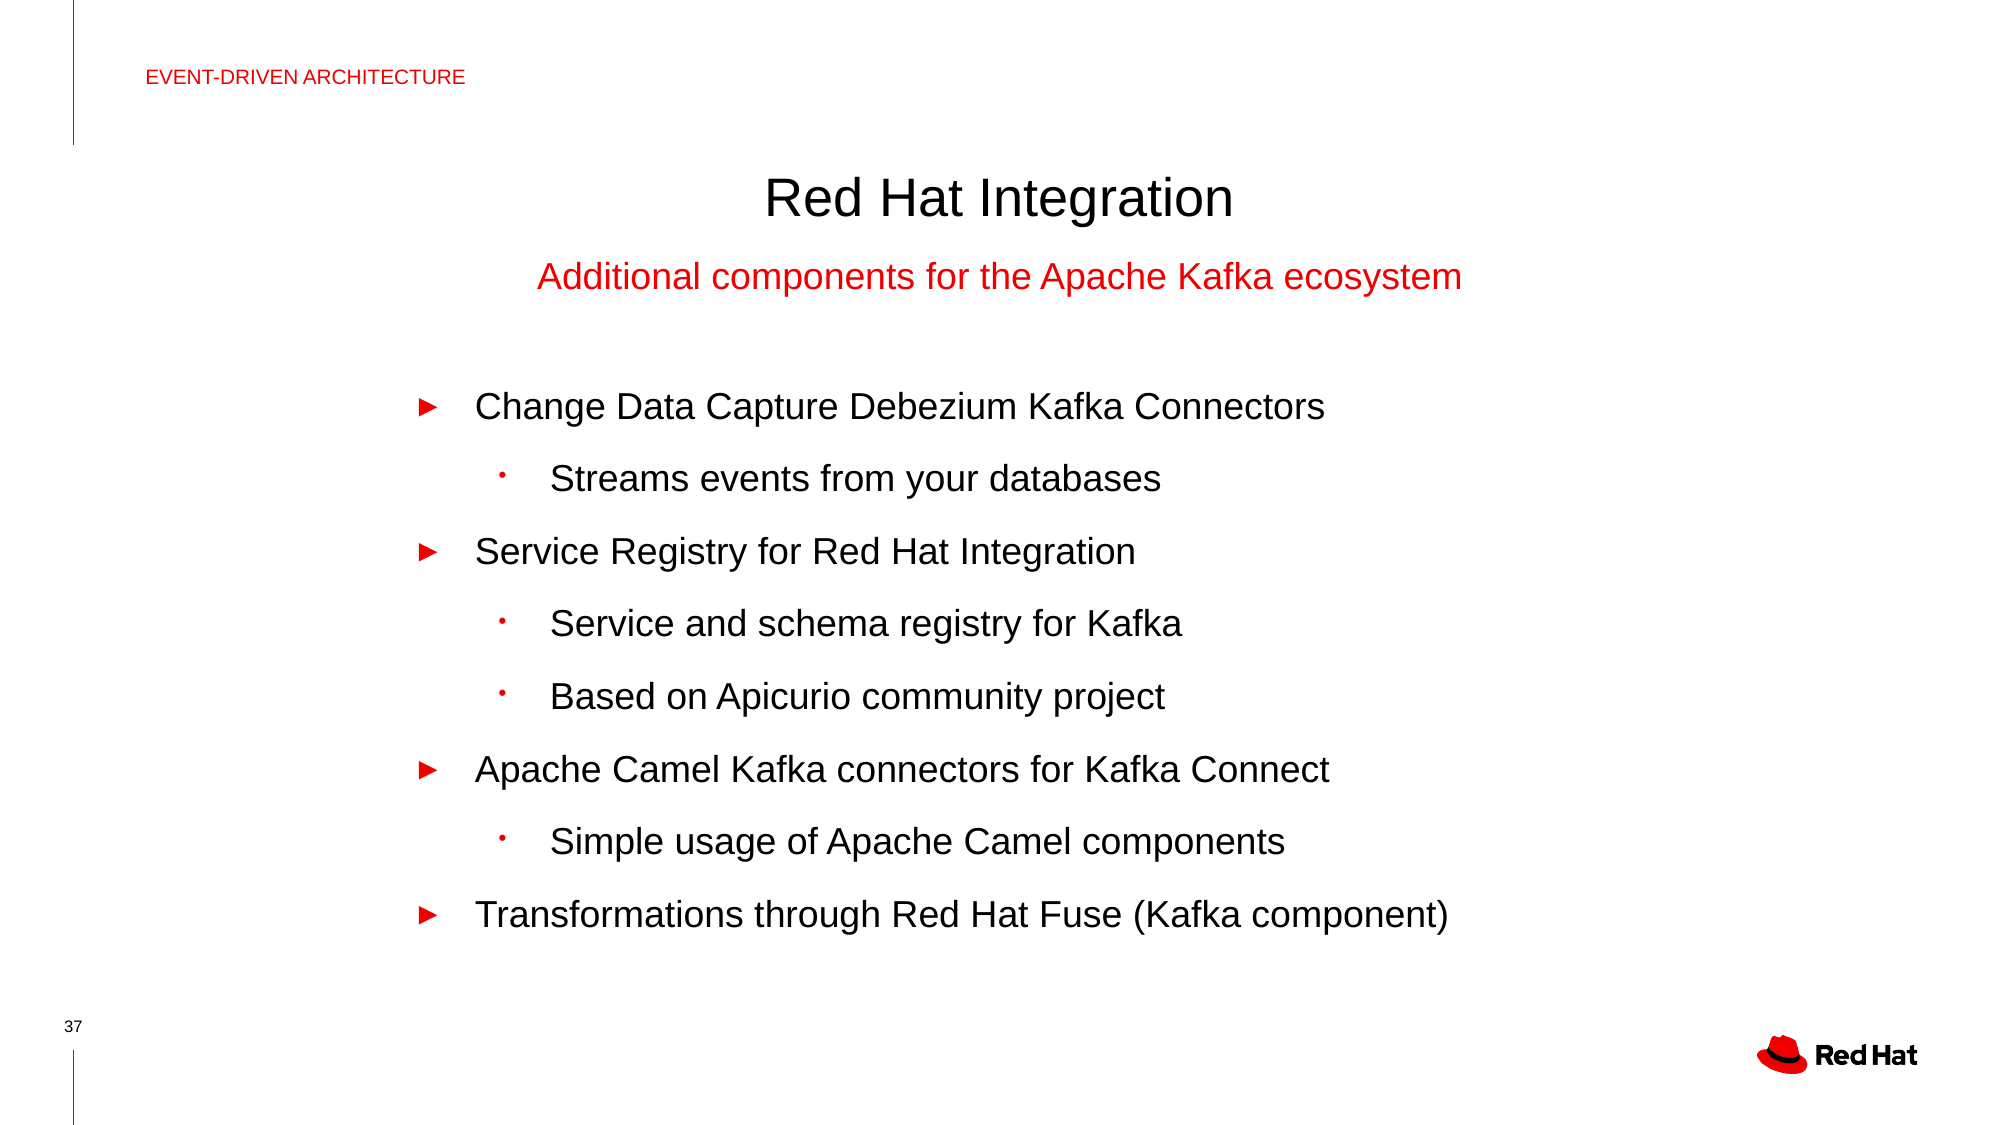

EVENT-DRIVEN ARCHITECTURE
# Red Hat Integration
Additional components for the Apache Kafka ecosystem
Change Data Capture Debezium Kafka Connectors
Streams events from your databases
Service Registry for Red Hat Integration
Service and schema registry for Kafka
Based on Apicurio community project
Apache Camel Kafka connectors for Kafka Connect
Simple usage of Apache Camel components
Transformations through Red Hat Fuse (Kafka component)
37